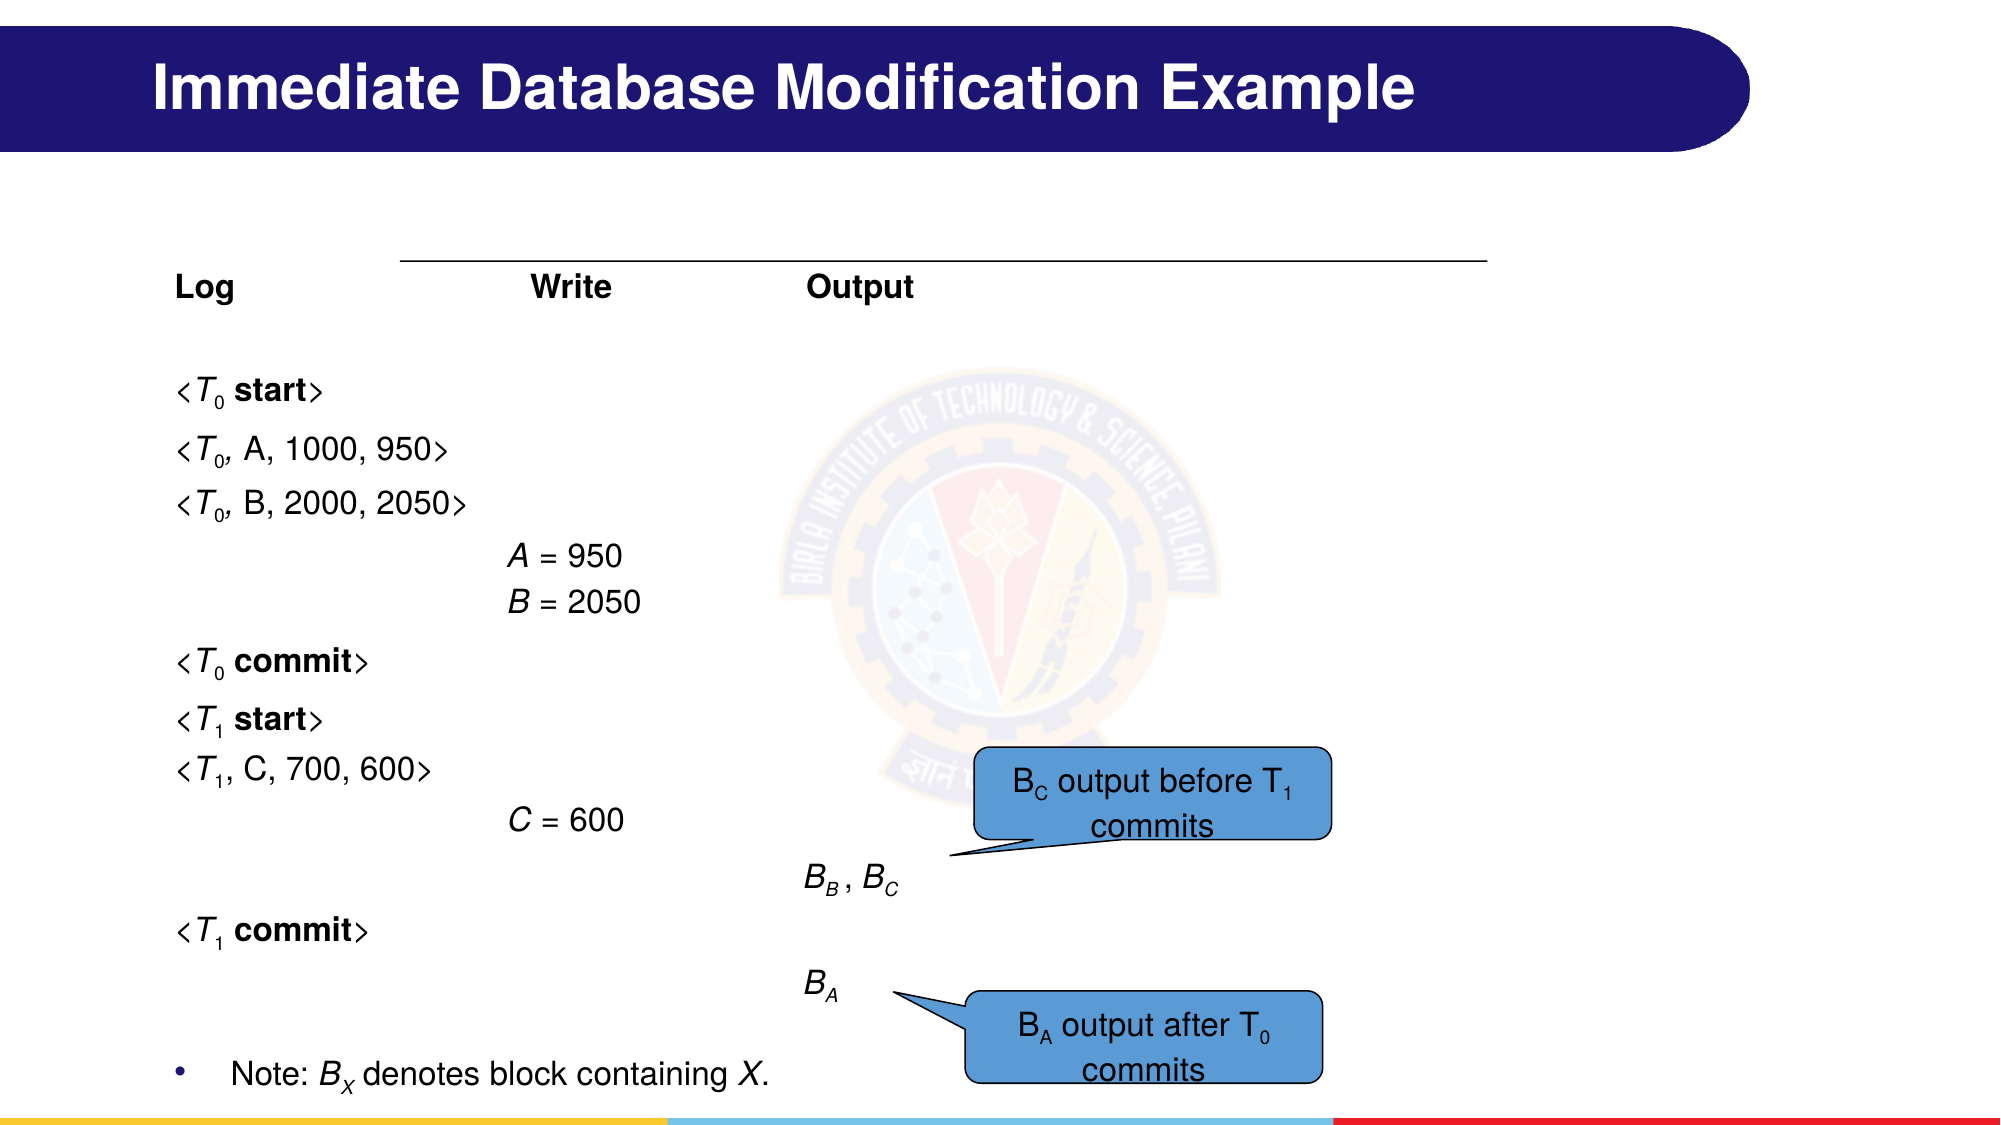

# Immediate Database Modification Example

Log                                Write                     Output

<T0 start>
<T0, A, 1000, 950>
<T0, B, 2000, 2050>
                                    A = 950
                                    B = 2050
<T0 commit>
<T1 start>
<T1, C, 700, 600>
                                    C = 600
                                                                    BB , BC
<T1 commit>
                                                                    BA
Note: BX denotes block containing X.

BC output before T1 commits
BA output after T0 commits